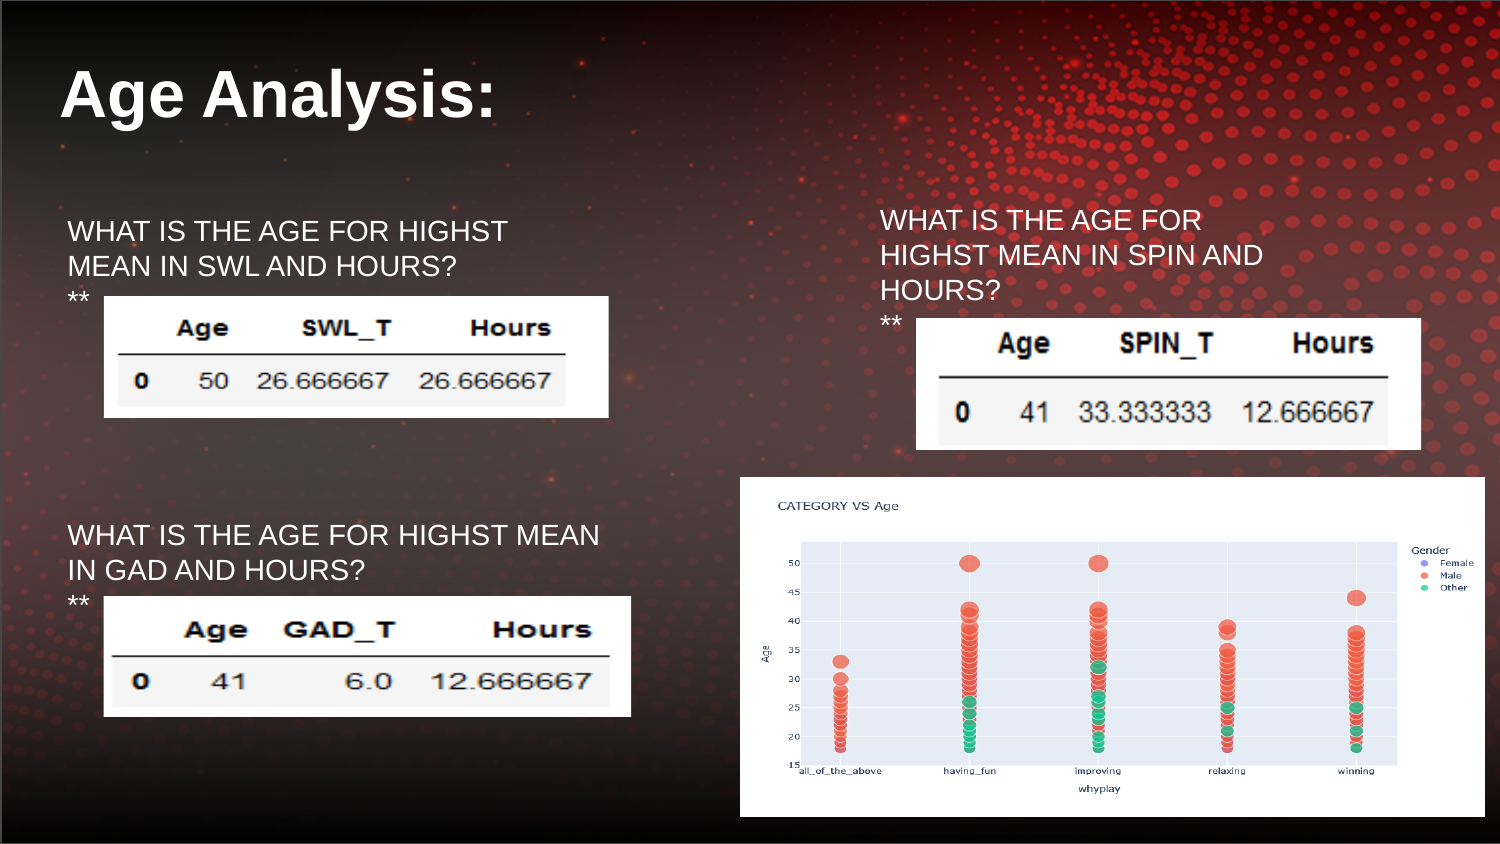

Age Analysis:

WHAT IS THE AGE FOR HIGHST MEAN IN SPIN AND HOURS?
**

WHAT IS THE AGE FOR HIGHST MEAN IN SWL AND HOURS?
**

WHAT IS THE AGE FOR HIGHST MEAN IN GAD AND HOURS?
**